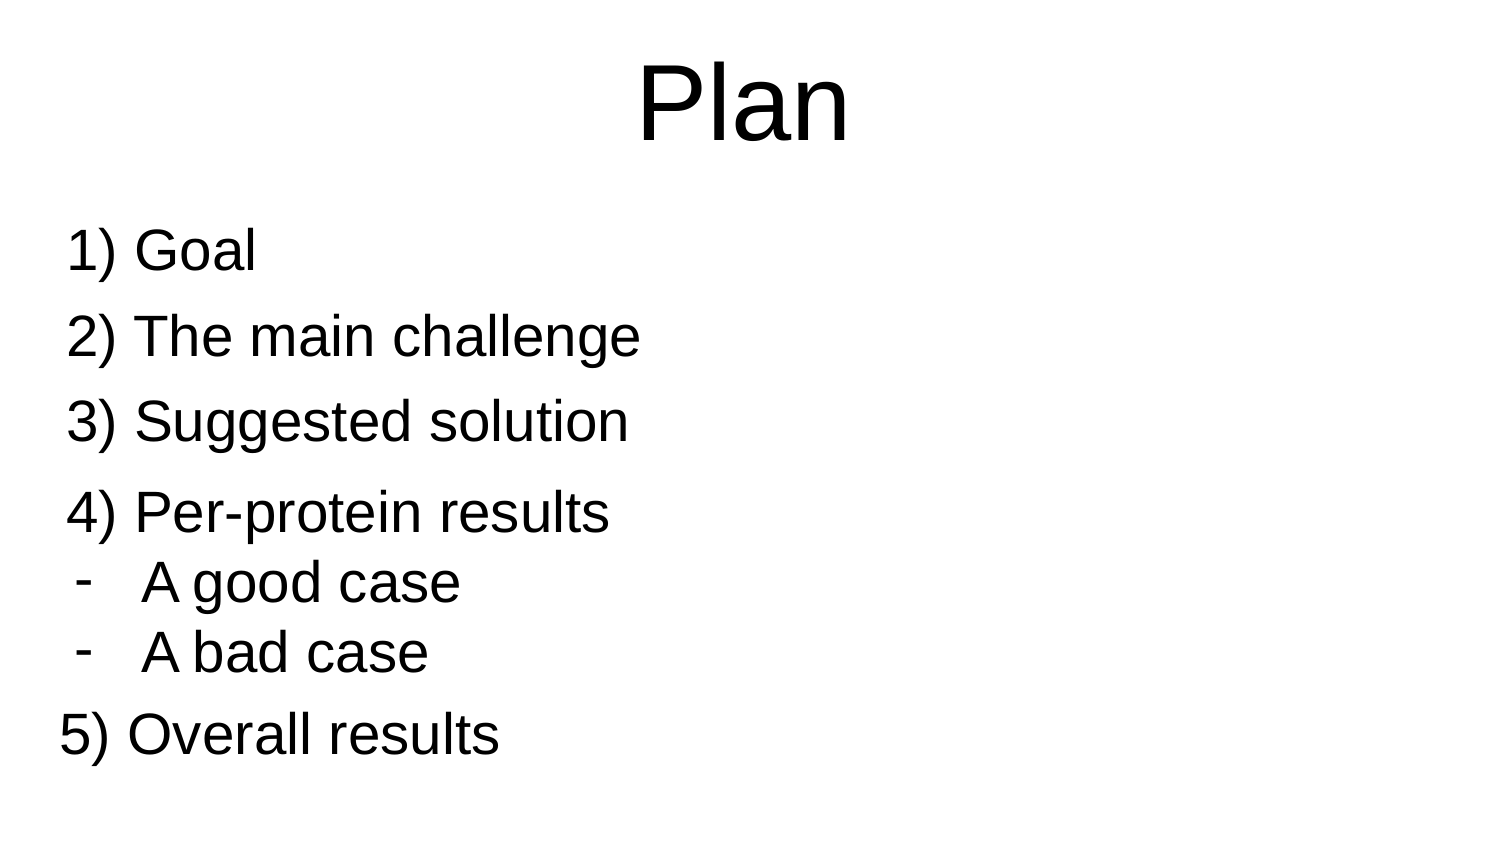

# Plan
1) Goal
2) The main challenge
3) Suggested solution
4) Per-protein results
A good case
A bad case
5) Overall results